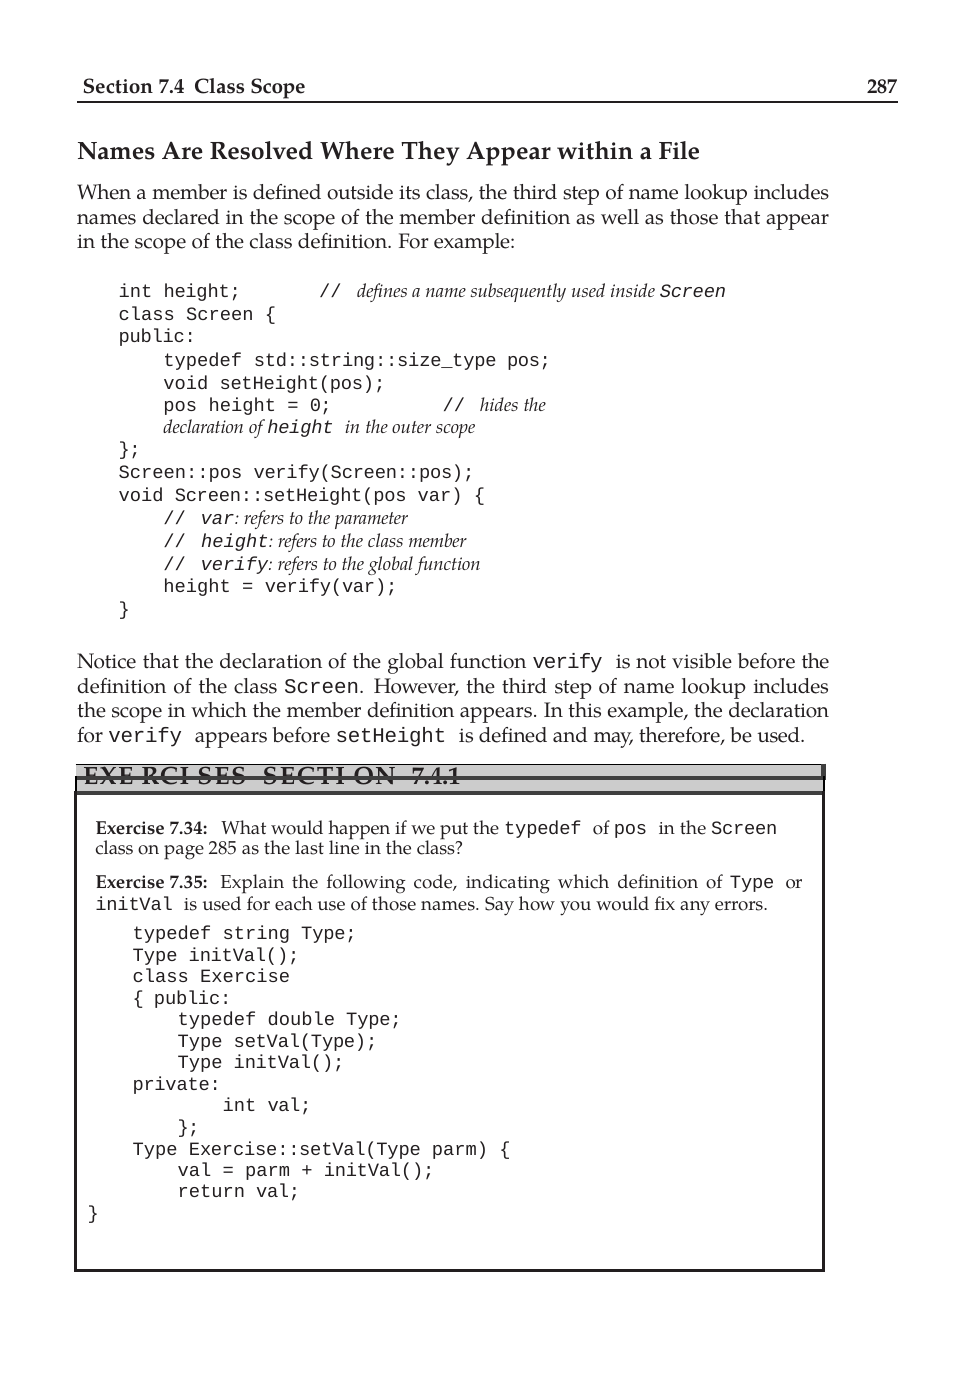

Section 7.4 Class Scope
287

Names Are Resolved Where They Appear within a File
When a member is defined outside its class, the third step of name lookup includes names declared in the scope of the member definition as well as those that appear in the scope of the class definition. For example:

int height;	// defines a name subsequently used inside Screen
class Screen { public:
typedef std::string::size_type pos; void setHeight(pos);
pos height = 0;	// hides the declaration of height in the outer scope
};
Screen::pos verify(Screen::pos); void Screen::setHeight(pos var) {
// var: refers to the parameter
// height: refers to the class member
// verify: refers to the global function
height = verify(var);
}

Notice that the declaration of the global function verify is not visible before the definition of the class Screen. However, the third step of name lookup includes the scope in which the member definition appears. In this example, the declaration for verify appears before setHeight is defined and may, therefore, be used.
|  |
| --- |
| Exe rci ses Secti on 7.4.1 |
| Exercise 7.34: What would happen if we put the typedef of pos in the Screen class on page 285 as the last line in the class? Exercise 7.35: Explain the following code, indicating which definition of Type or initVal is used for each use of those names. Say how you would fix any errors. typedef string Type; Type initVal(); class Exercise { public: typedef double Type; Type setVal(Type); Type initVal(); private: int val; }; Type Exercise::setVal(Type parm) { val = parm + initVal(); return val; } |